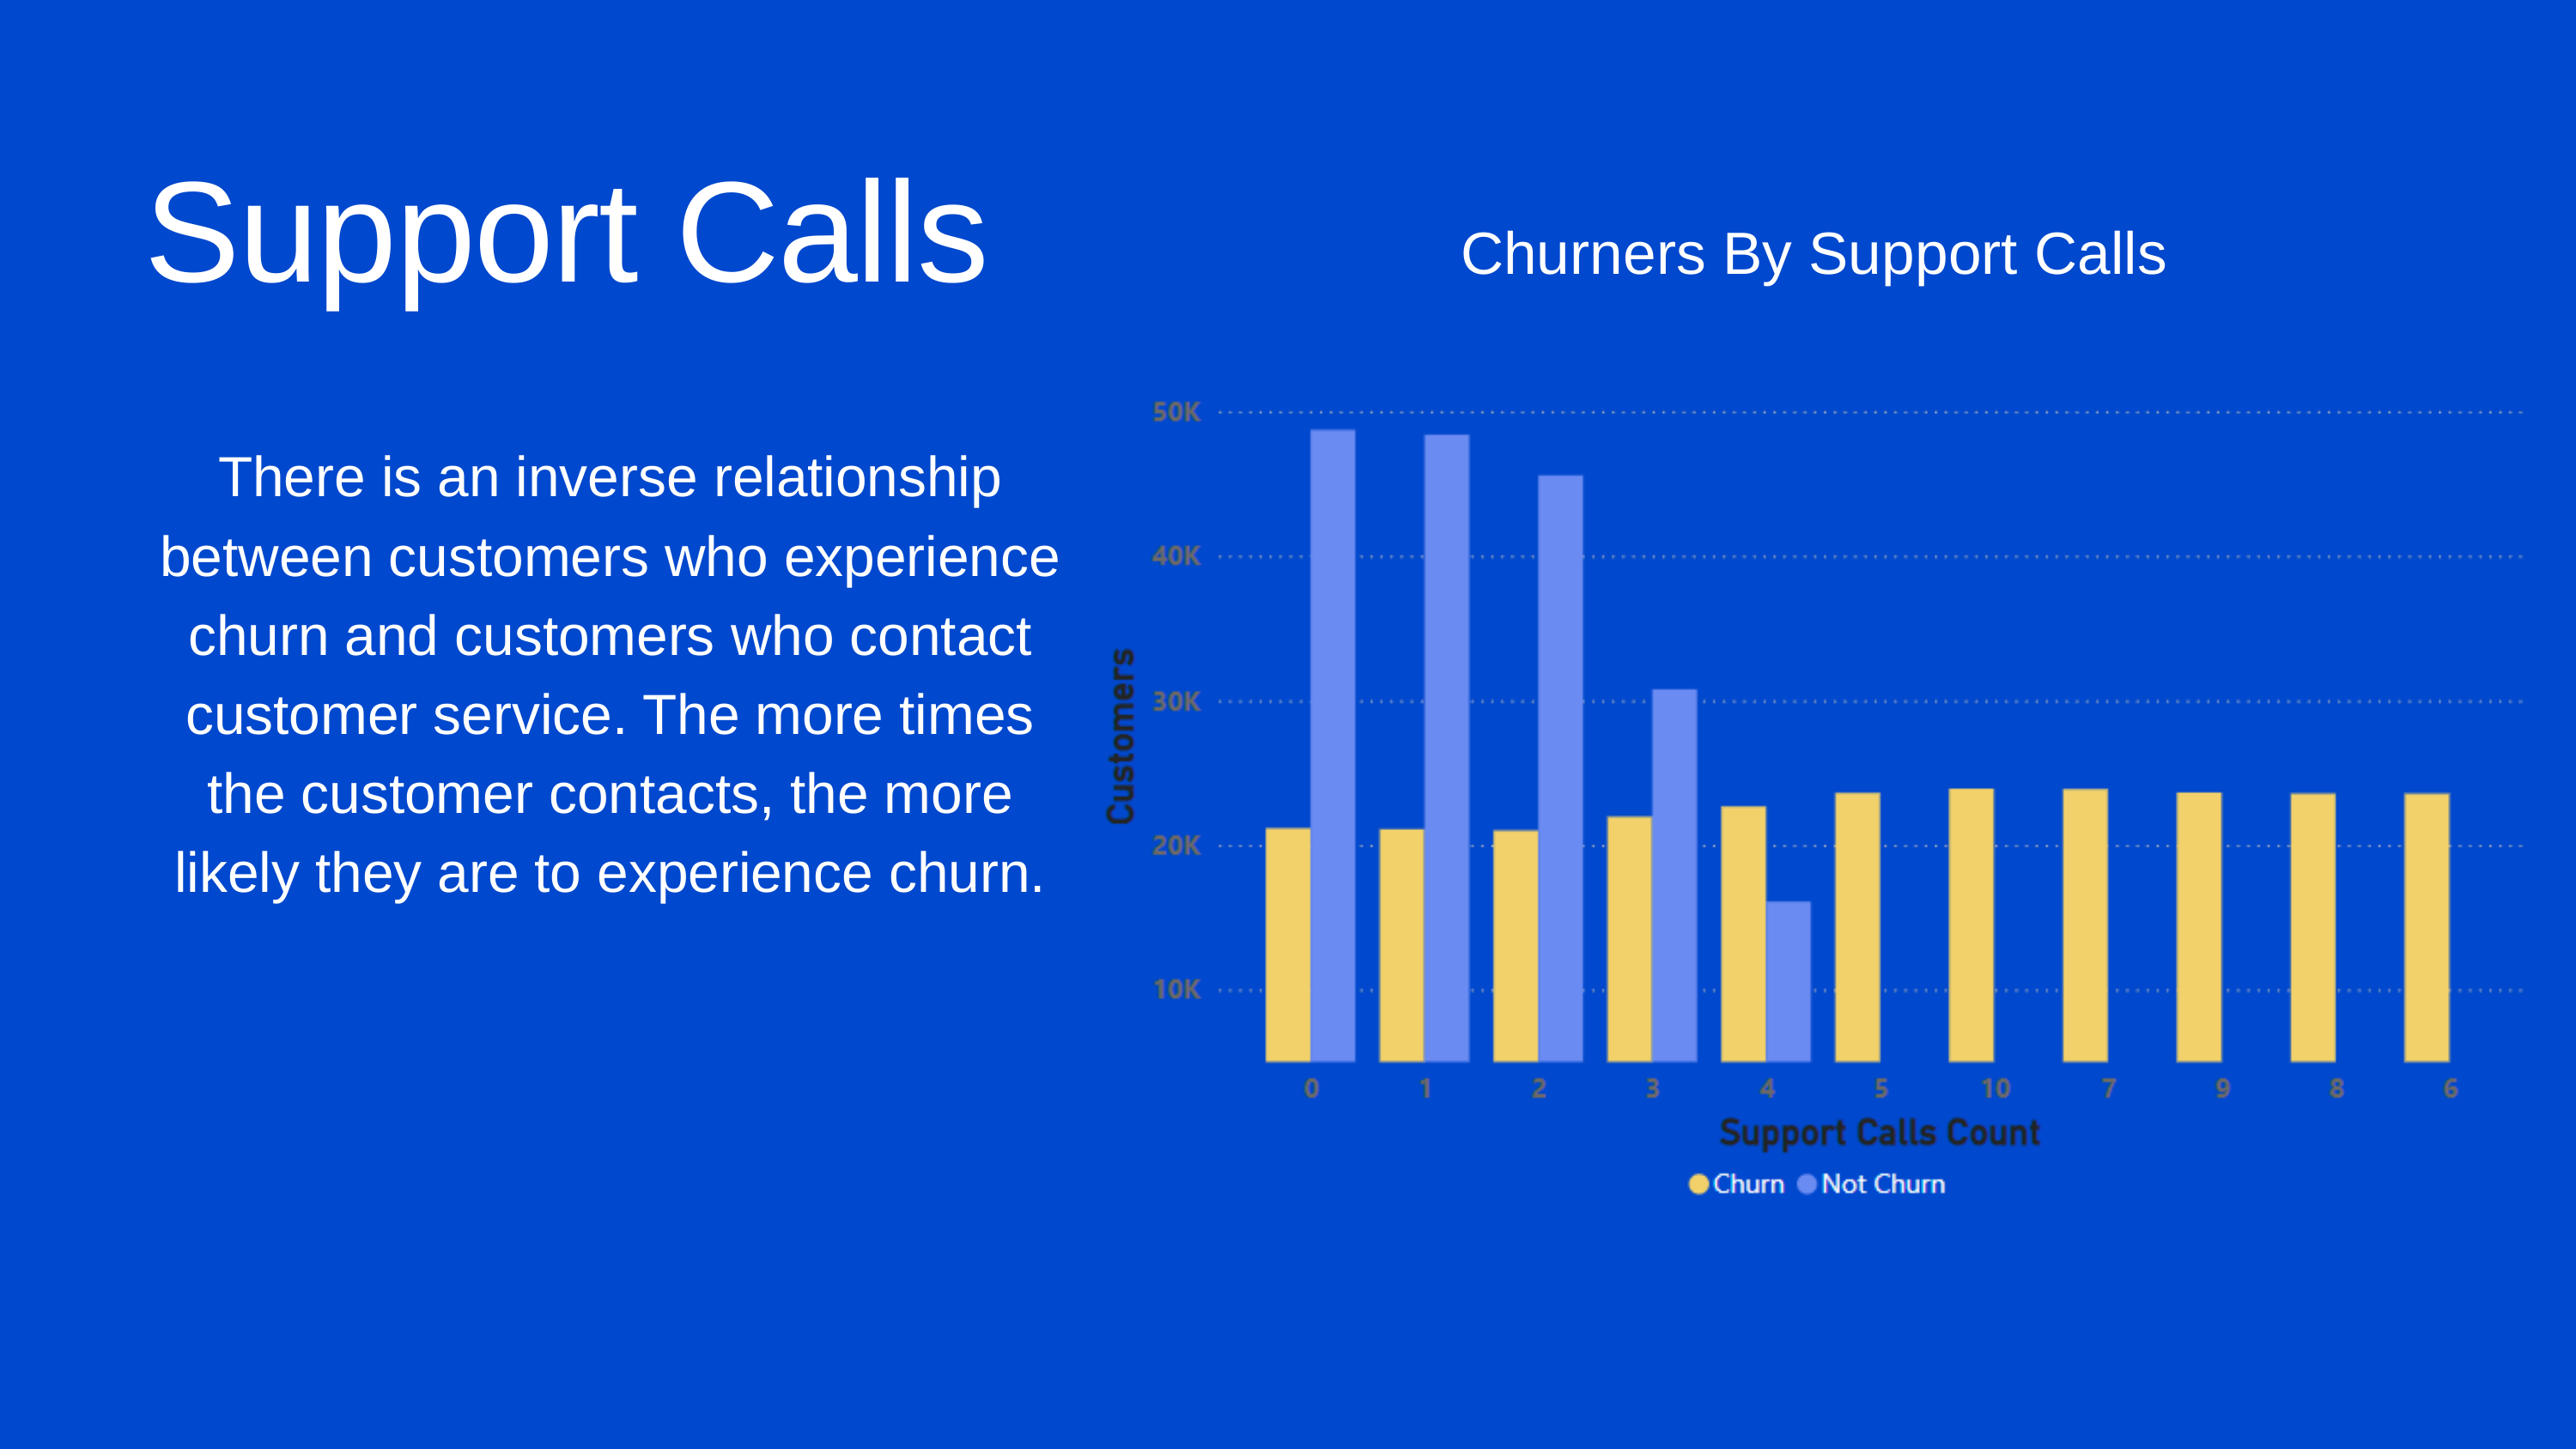

Support Calls

3%
Churners By Support Calls

There is an inverse relationship between customers who experience churn and customers who contact customer service. The more times the customer contacts, the more likely they are to experience churn.